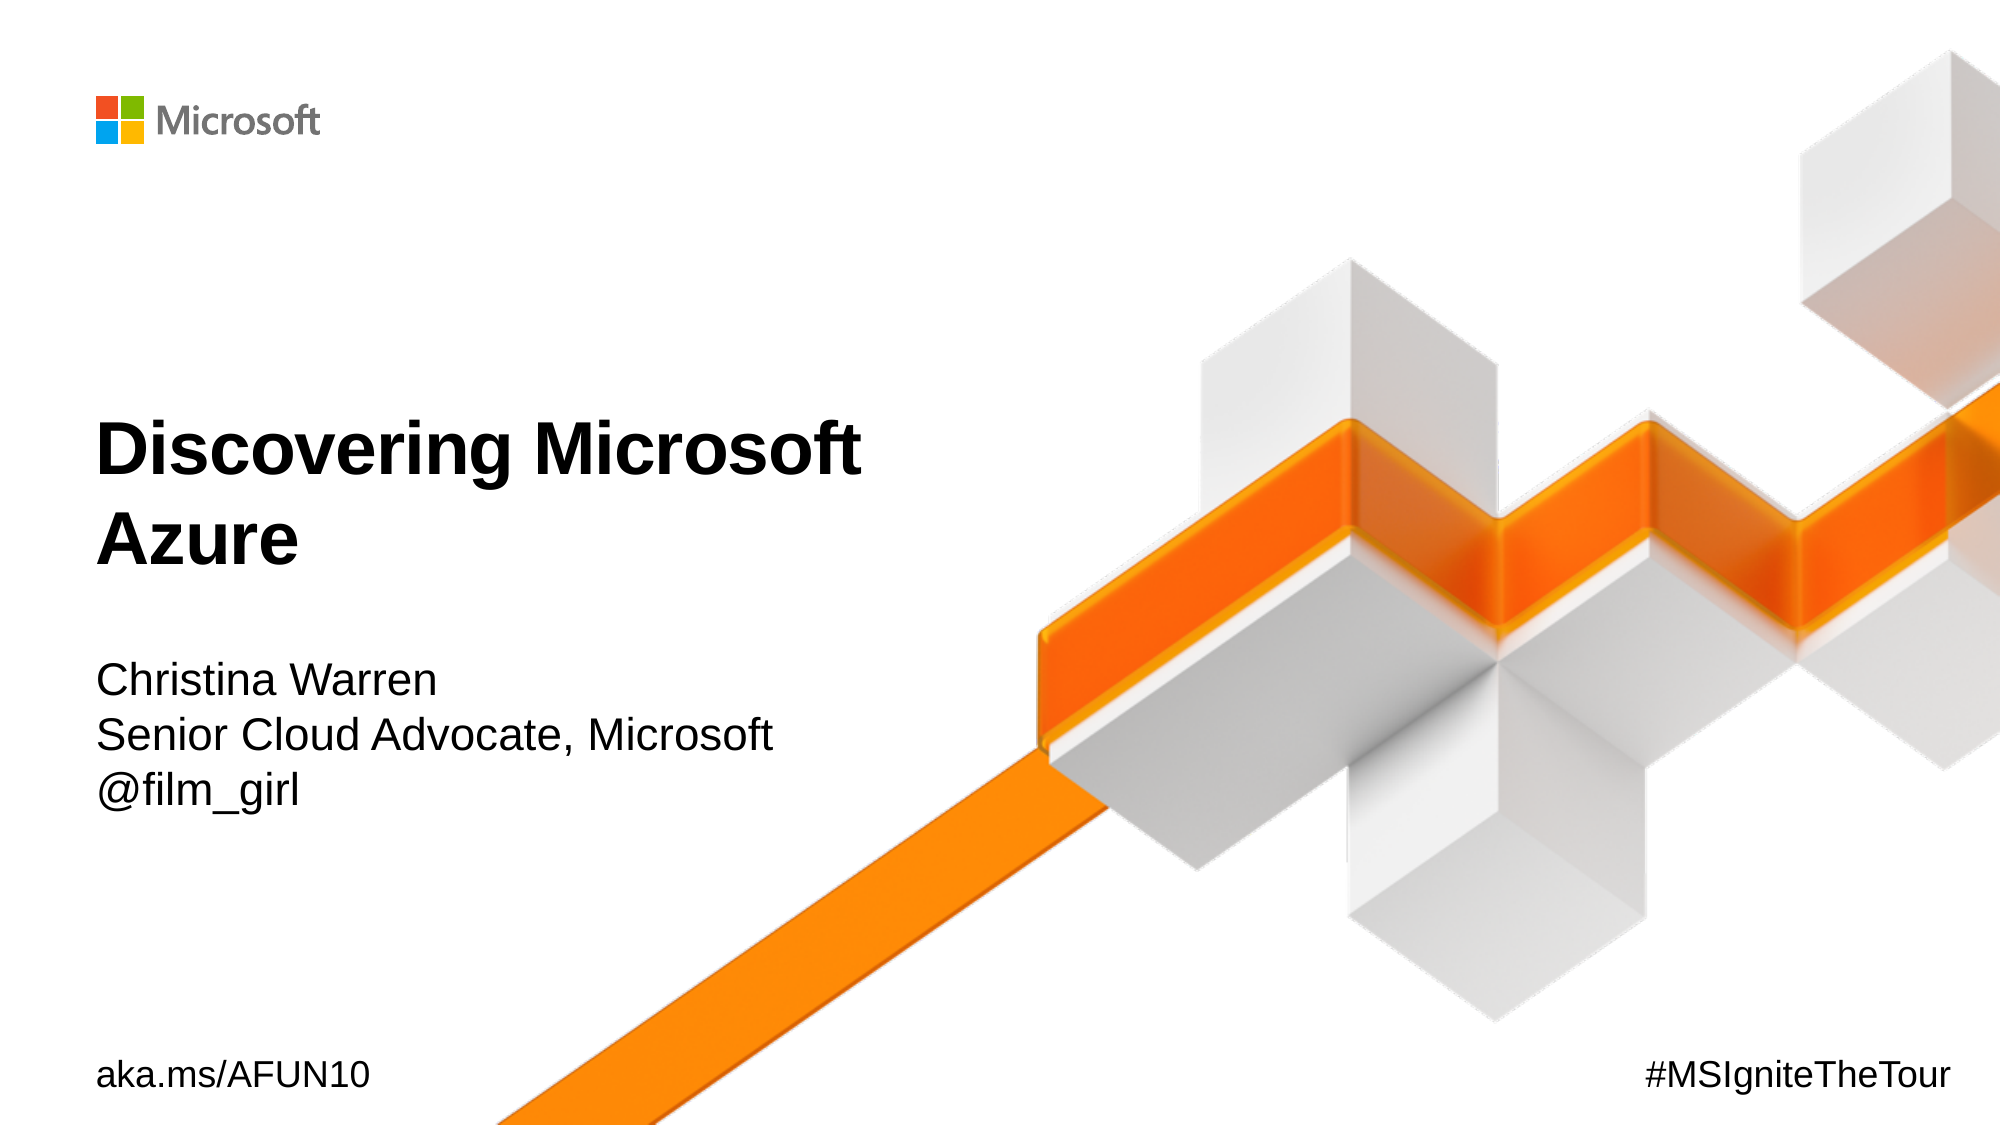

# Discovering Microsoft Azure
Christina Warren
Senior Cloud Advocate, Microsoft
@film_girl